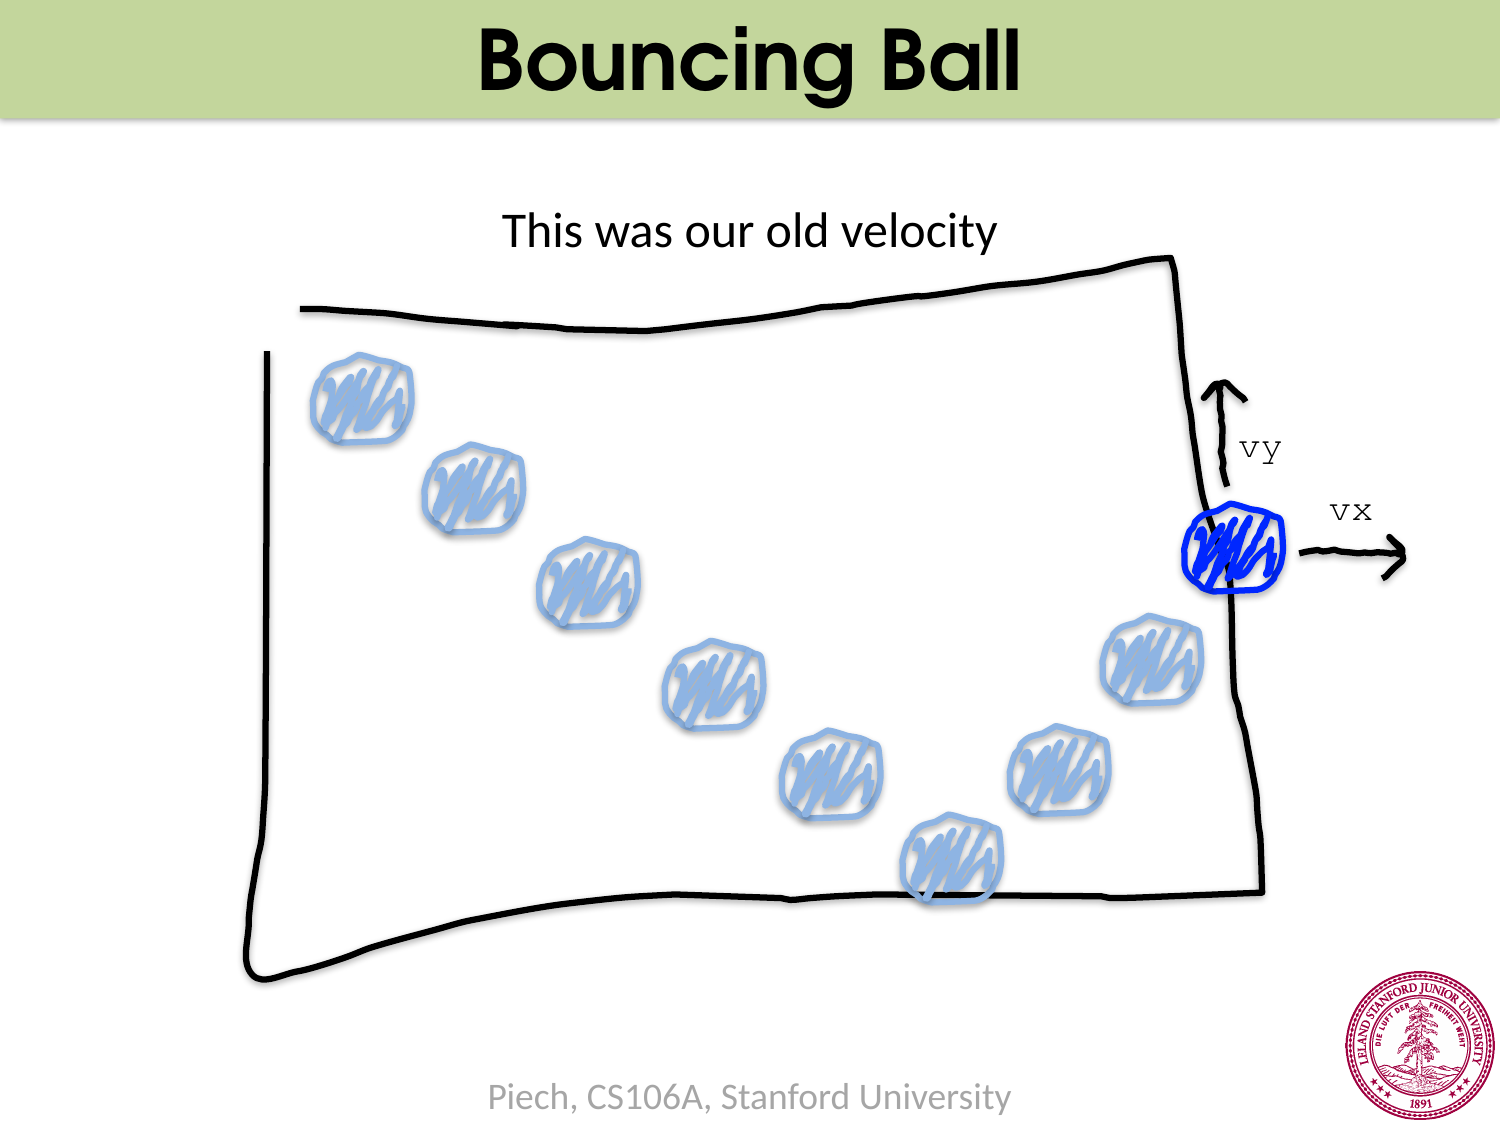

Bouncing Ball
This was our old velocity

vy
vx